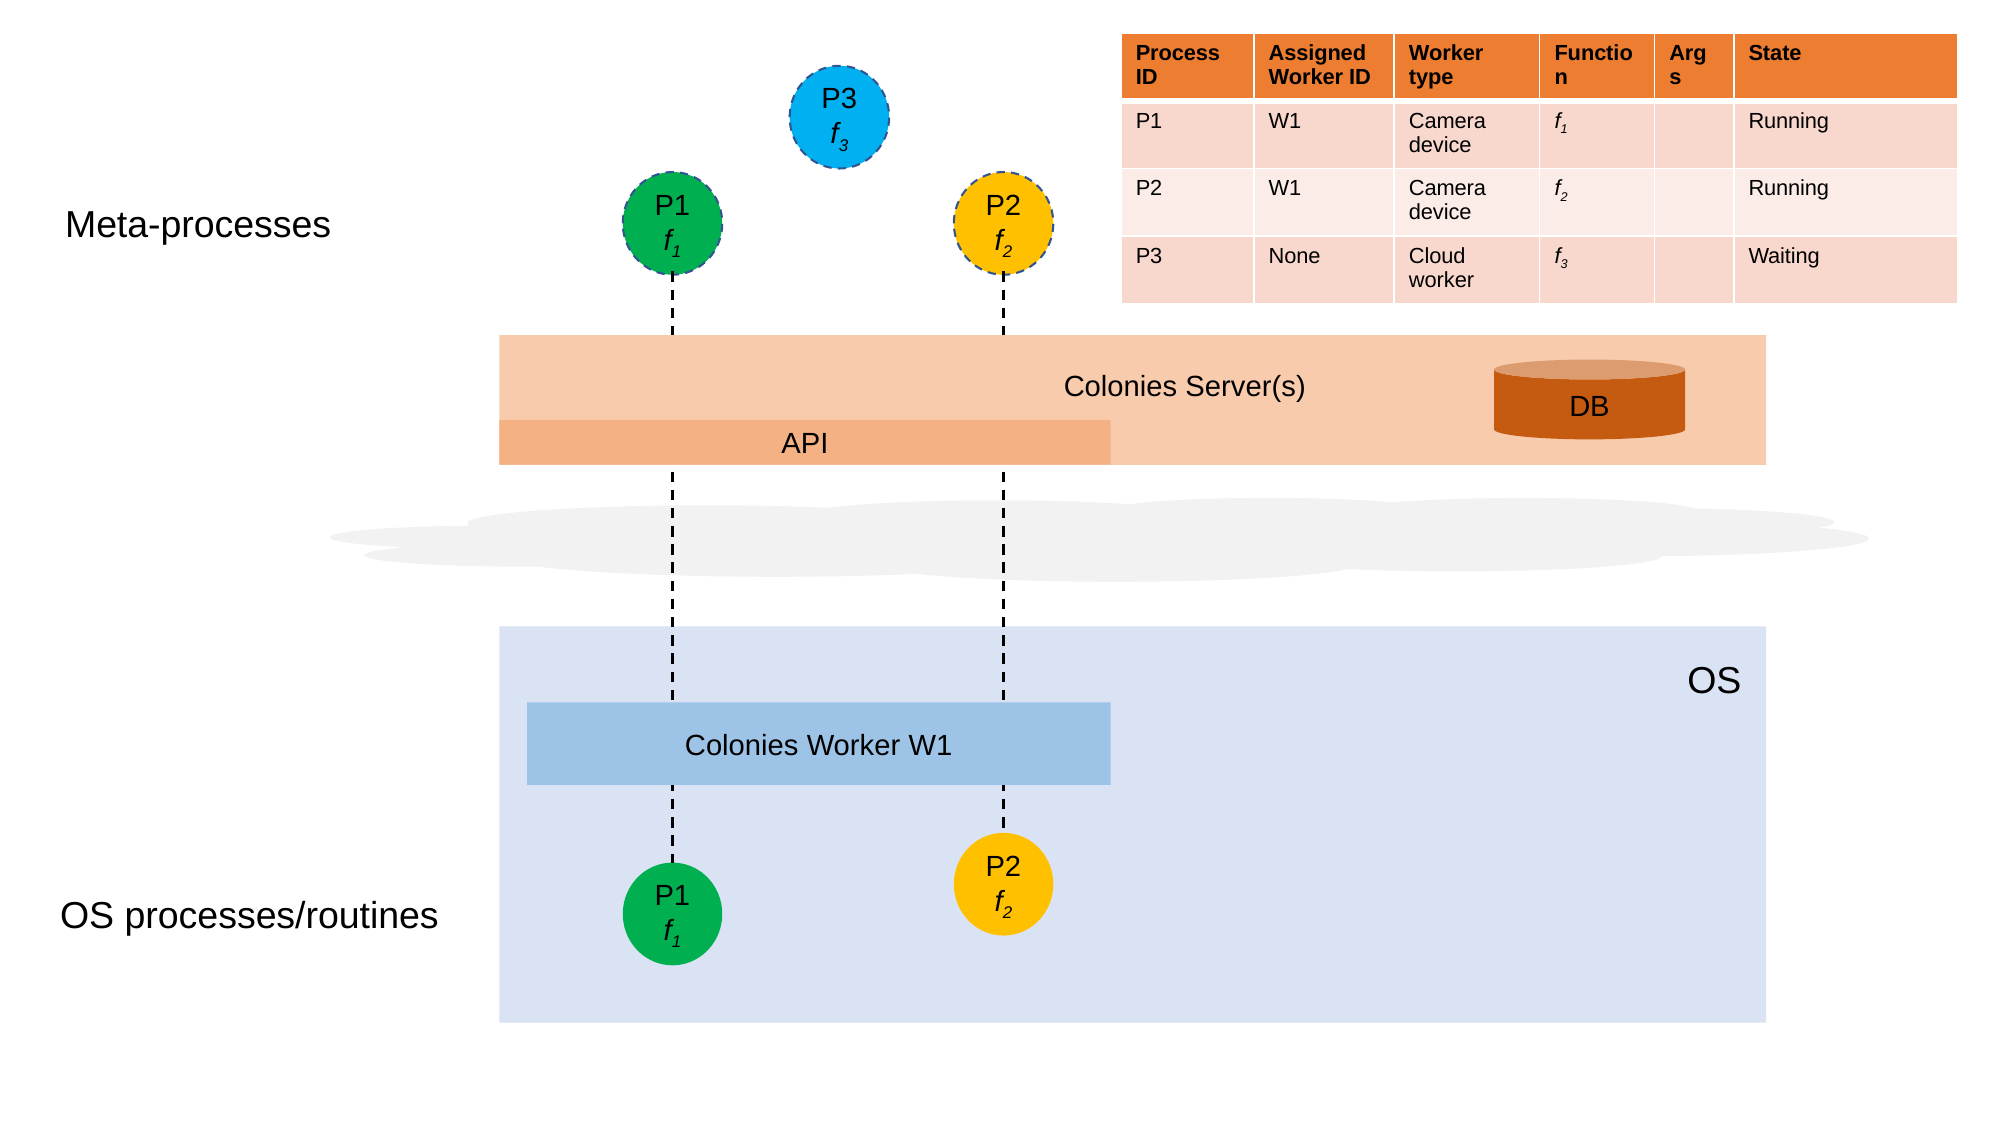

| Process ID | Assigned Worker ID | Worker type | Function | Args | State |
| --- | --- | --- | --- | --- | --- |
| P1 | W1 | Camera device | f1 |  | Running |
| P2 | W1 | Camera device | f2 |  | Running |
| P3 | None | Cloud worker | f3 |  | Waiting |
P3
f3
P2
f2
P1
f1
Meta-processes

DB
Colonies Server(s)
API

OS
Colonies Worker W1
P2
f2
P1
f1
OS processes/routines